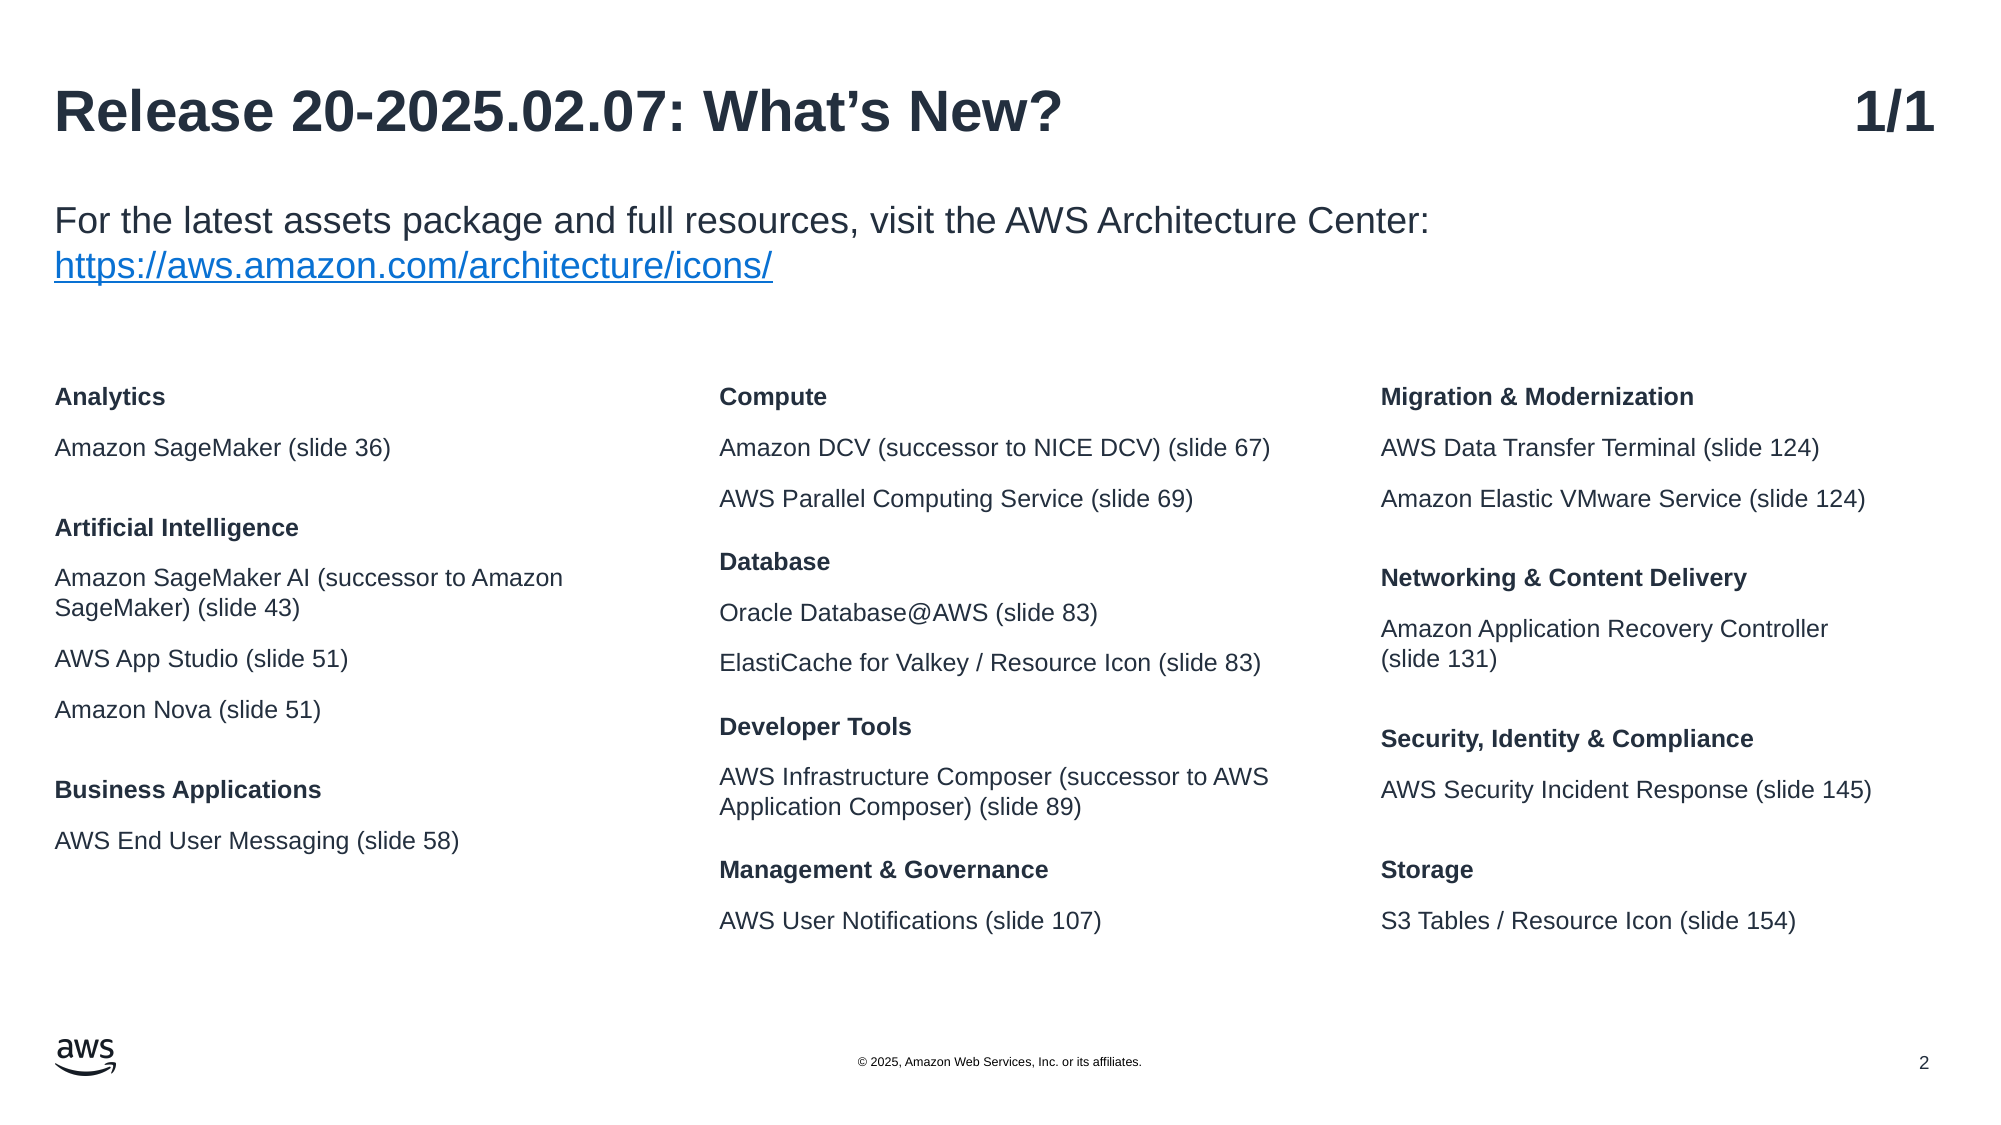

# Release 20-2025.02.07: What’s New?	1/1
For the latest assets package and full resources, visit the AWS Architecture Center: https://aws.amazon.com/architecture/icons/
Analytics
Amazon SageMaker (slide 36)
Artificial Intelligence
Amazon SageMaker AI (successor to Amazon SageMaker) (slide 43)
AWS App Studio (slide 51)
Amazon Nova (slide 51)
Business Applications
AWS End User Messaging (slide 58)

Compute
Amazon DCV (successor to NICE DCV) (slide 67)
AWS Parallel Computing Service (slide 69)
Database
Oracle Database@AWS (slide 83)
ElastiCache for Valkey / Resource Icon (slide 83)
Developer Tools
AWS Infrastructure Composer (successor to AWS Application Composer) (slide 89)
Management & Governance
AWS User Notifications (slide 107)

Migration & Modernization
AWS Data Transfer Terminal (slide 124)
Amazon Elastic VMware Service (slide 124)
Networking & Content Delivery
Amazon Application Recovery Controller (slide 131)
Security, Identity & Compliance
AWS Security Incident Response (slide 145)
Storage
S3 Tables / Resource Icon (slide 154)
© 2025, Amazon Web Services, Inc. or its affiliates.
2